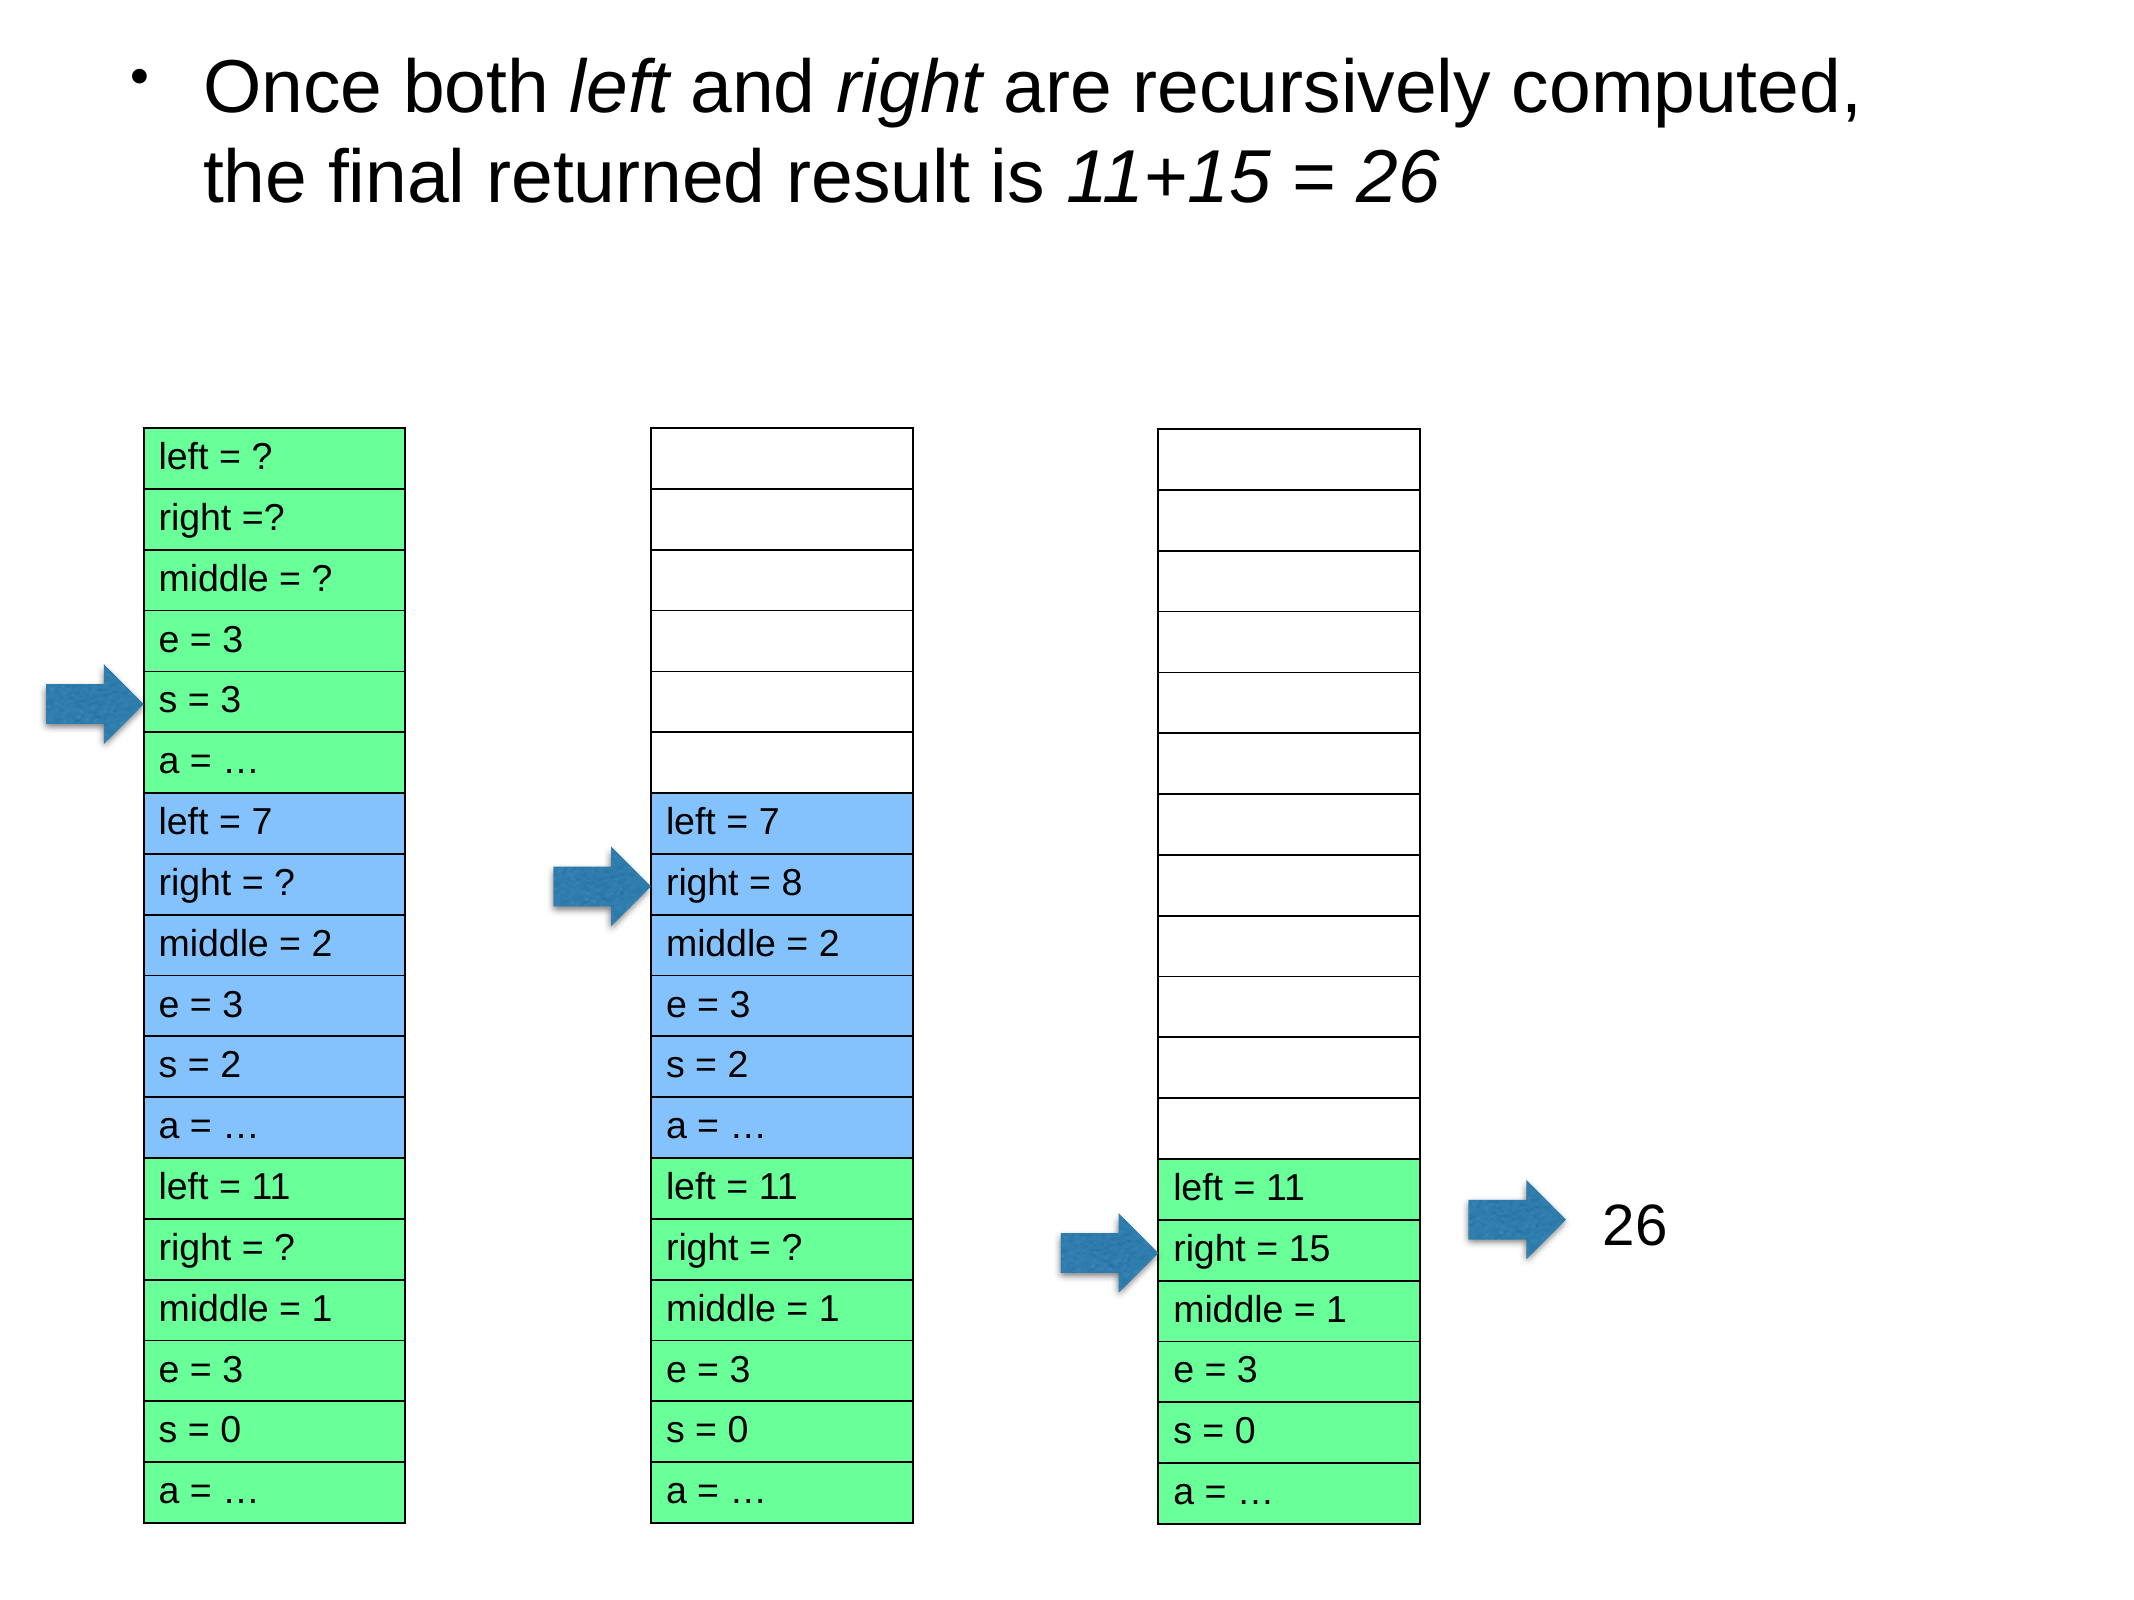

Once both left and right are recursively computed, the final returned result is 11+15 = 26
| left = ? |
| --- |
| right =? |
| middle = ? |
| e = 3 |
| s = 3 |
| a = … |
| left = 7 |
| right = ? |
| middle = 2 |
| e = 3 |
| s = 2 |
| a = … |
| left = 11 |
| right = ? |
| middle = 1 |
| e = 3 |
| s = 0 |
| a = … |
|  |
| --- |
|  |
|  |
|  |
|  |
|  |
| left = 7 |
| right = 8 |
| middle = 2 |
| e = 3 |
| s = 2 |
| a = … |
| left = 11 |
| right = ? |
| middle = 1 |
| e = 3 |
| s = 0 |
| a = … |
|  |
| --- |
|  |
|  |
|  |
|  |
|  |
|  |
|  |
|  |
|  |
|  |
|  |
| left = 11 |
| right = 15 |
| middle = 1 |
| e = 3 |
| s = 0 |
| a = … |

26